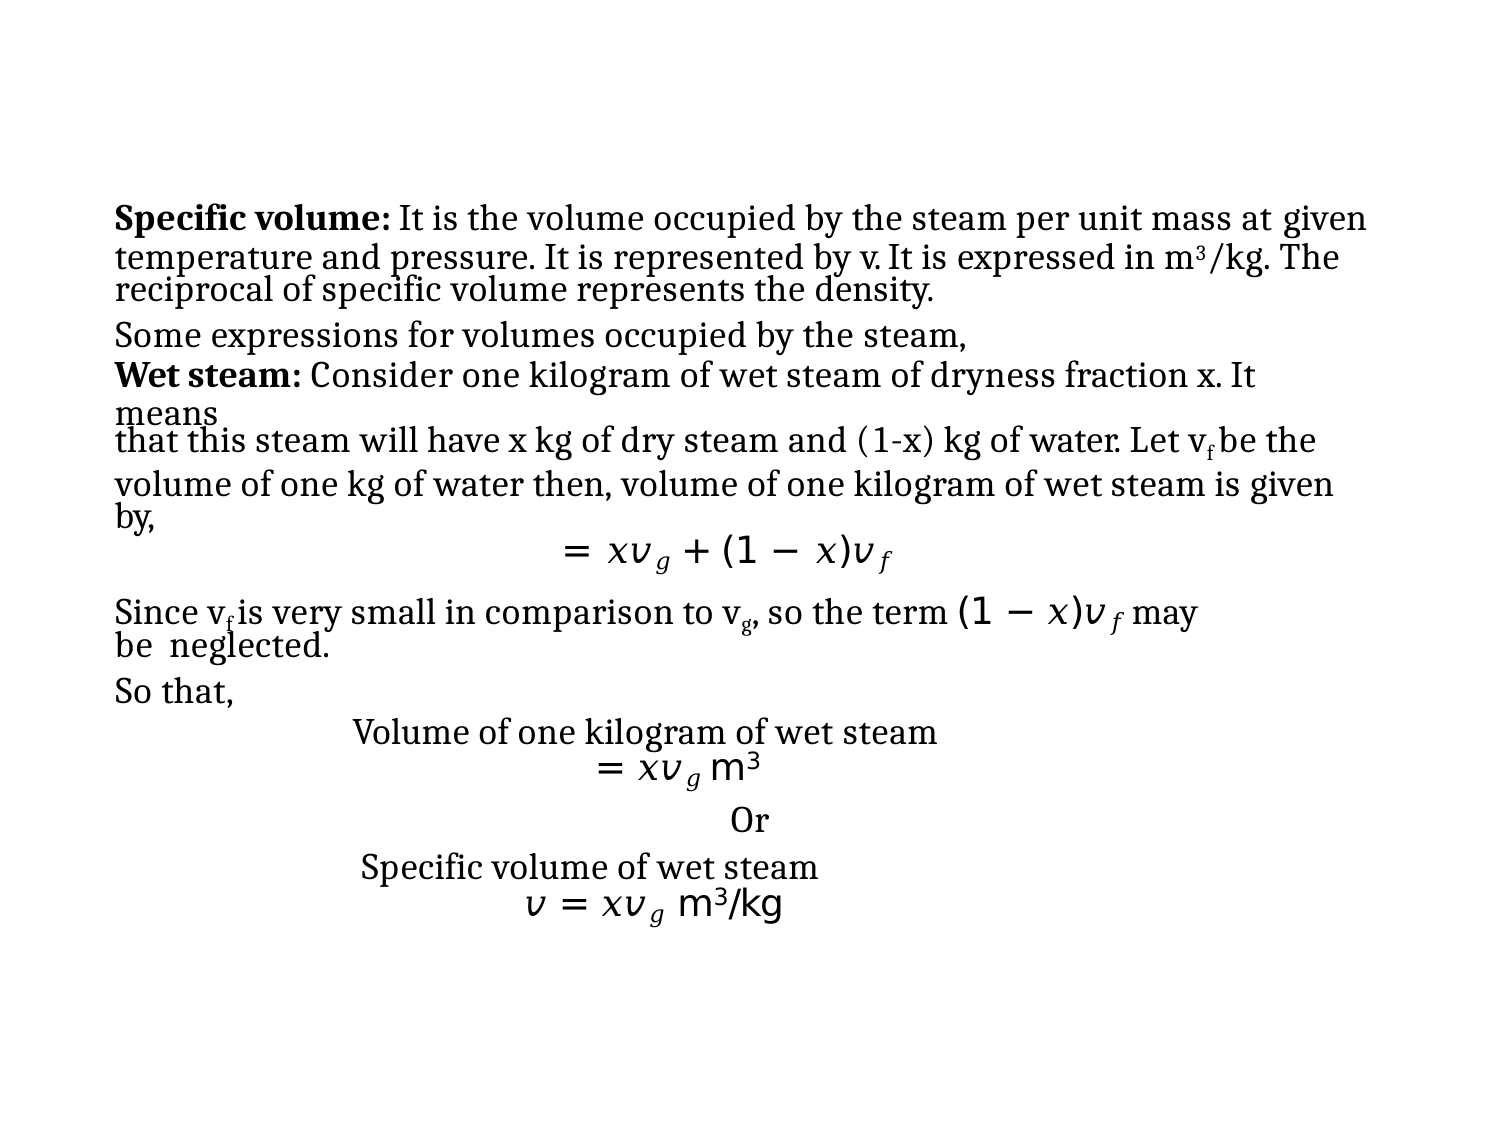

Specific volume: It is the volume occupied by the steam per unit mass at given
temperature and pressure. It is represented by v. It is expressed in m3/kg. The  reciprocal of specific volume represents the density.
Some expressions for volumes occupied by the steam,
Wet steam: Consider one kilogram of wet steam of dryness fraction x. It means
that this steam will have x kg of dry steam and (1-x) kg of water. Let vf be the
volume of one kg of water then, volume of one kilogram of wet steam is given  by,
= 𝑥𝑣𝑔	+ (1 − 𝑥)𝑣𝑓
Since vf is very small in comparison to vg, so the term (1 − 𝑥)𝑣𝑓 may be  neglected.
So that,
Volume of one kilogram of wet steam
= 𝑥𝑣𝑔 m3
Or  Specific volume of wet steam
𝑣 = 𝑥𝑣𝑔 m3/kg